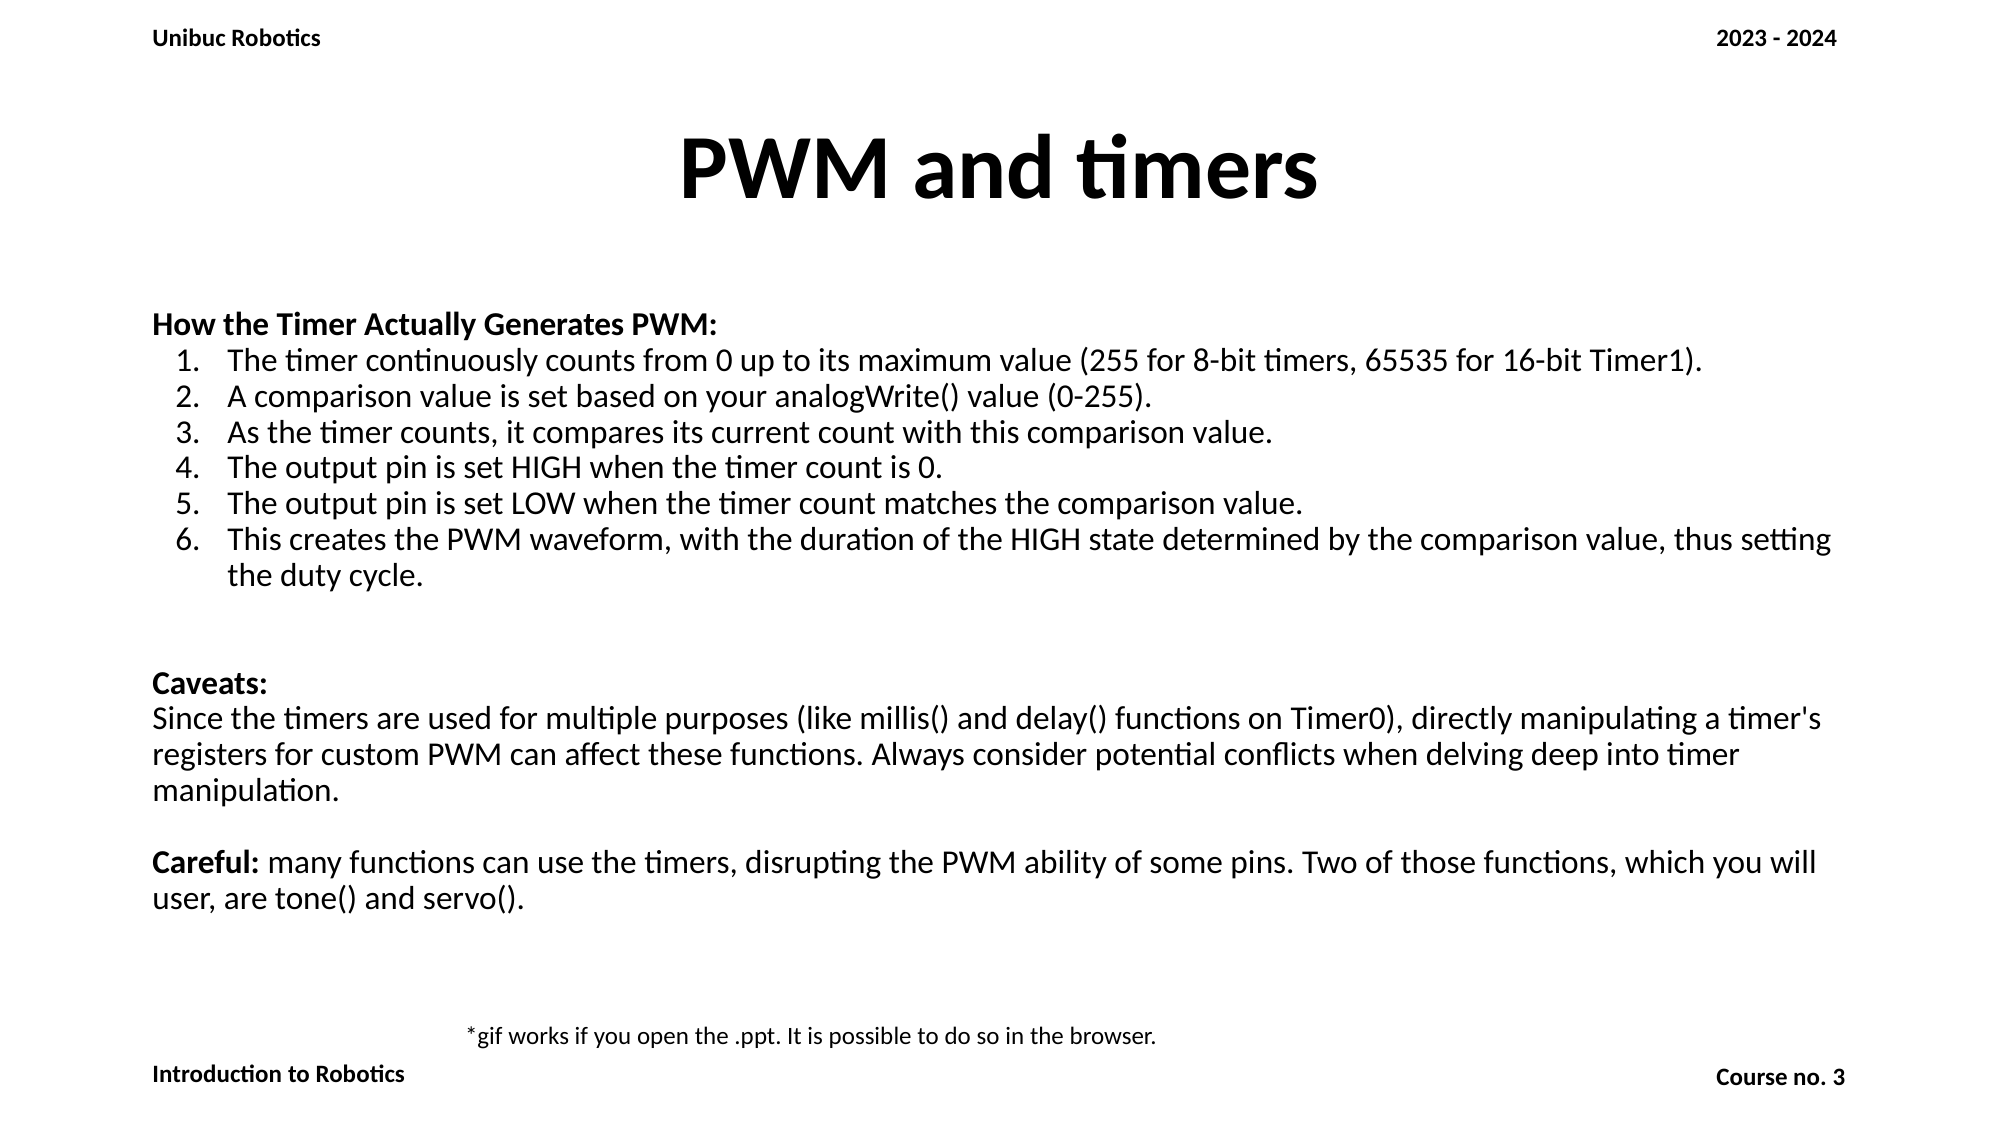

# PWM and timers
How the Timer Actually Generates PWM:
The timer continuously counts from 0 up to its maximum value (255 for 8-bit timers, 65535 for 16-bit Timer1).
A comparison value is set based on your analogWrite() value (0-255).
As the timer counts, it compares its current count with this comparison value.
The output pin is set HIGH when the timer count is 0.
The output pin is set LOW when the timer count matches the comparison value.
This creates the PWM waveform, with the duration of the HIGH state determined by the comparison value, thus setting the duty cycle.

Caveats:
Since the timers are used for multiple purposes (like millis() and delay() functions on Timer0), directly manipulating a timer's registers for custom PWM can affect these functions. Always consider potential conflicts when delving deep into timer manipulation.

Careful: many functions can use the timers, disrupting the PWM ability of some pins. Two of those functions, which you will user, are tone() and servo().

*gif works if you open the .ppt. It is possible to do so in the browser.